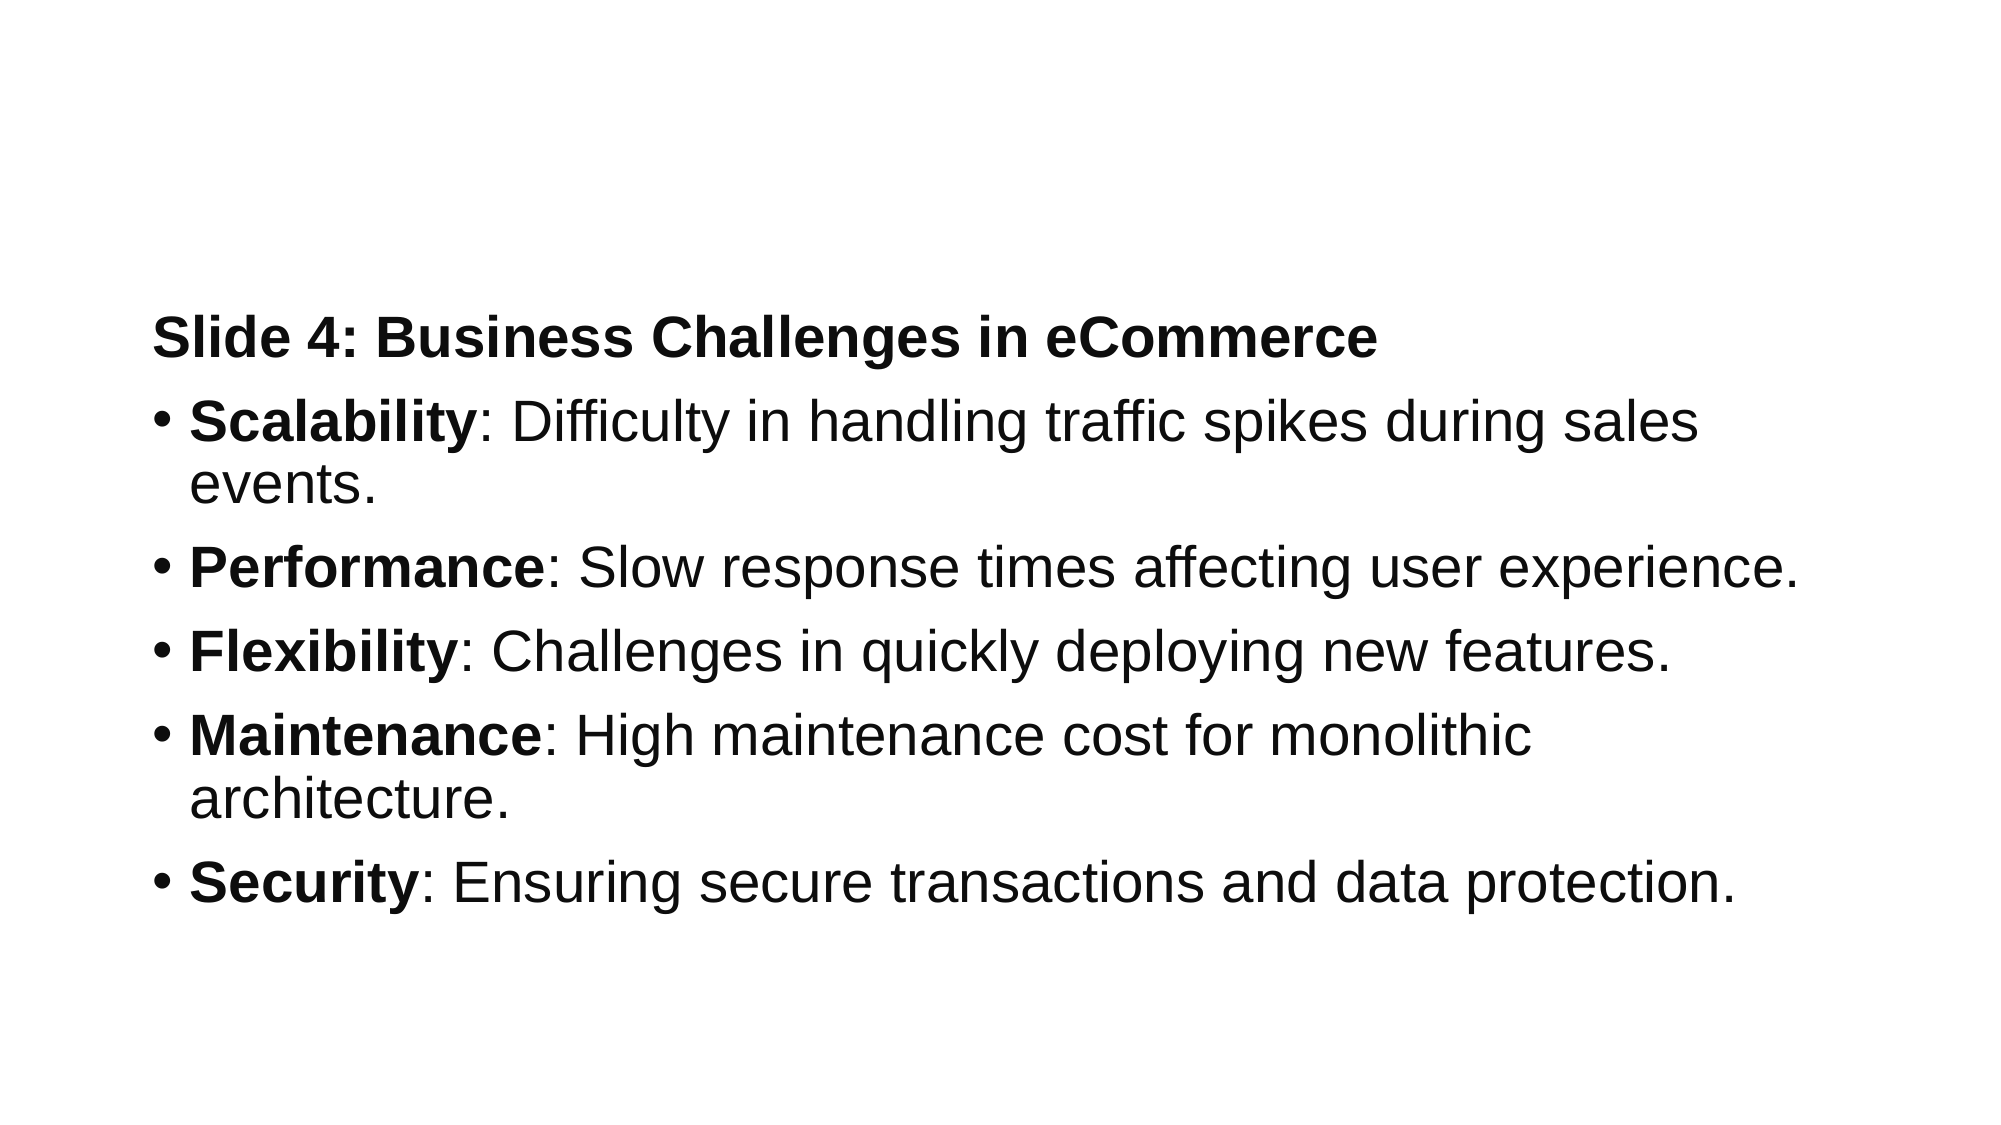

#
Slide 4: Business Challenges in eCommerce
Scalability: Difficulty in handling traffic spikes during sales events.
Performance: Slow response times affecting user experience.
Flexibility: Challenges in quickly deploying new features.
Maintenance: High maintenance cost for monolithic architecture.
Security: Ensuring secure transactions and data protection.